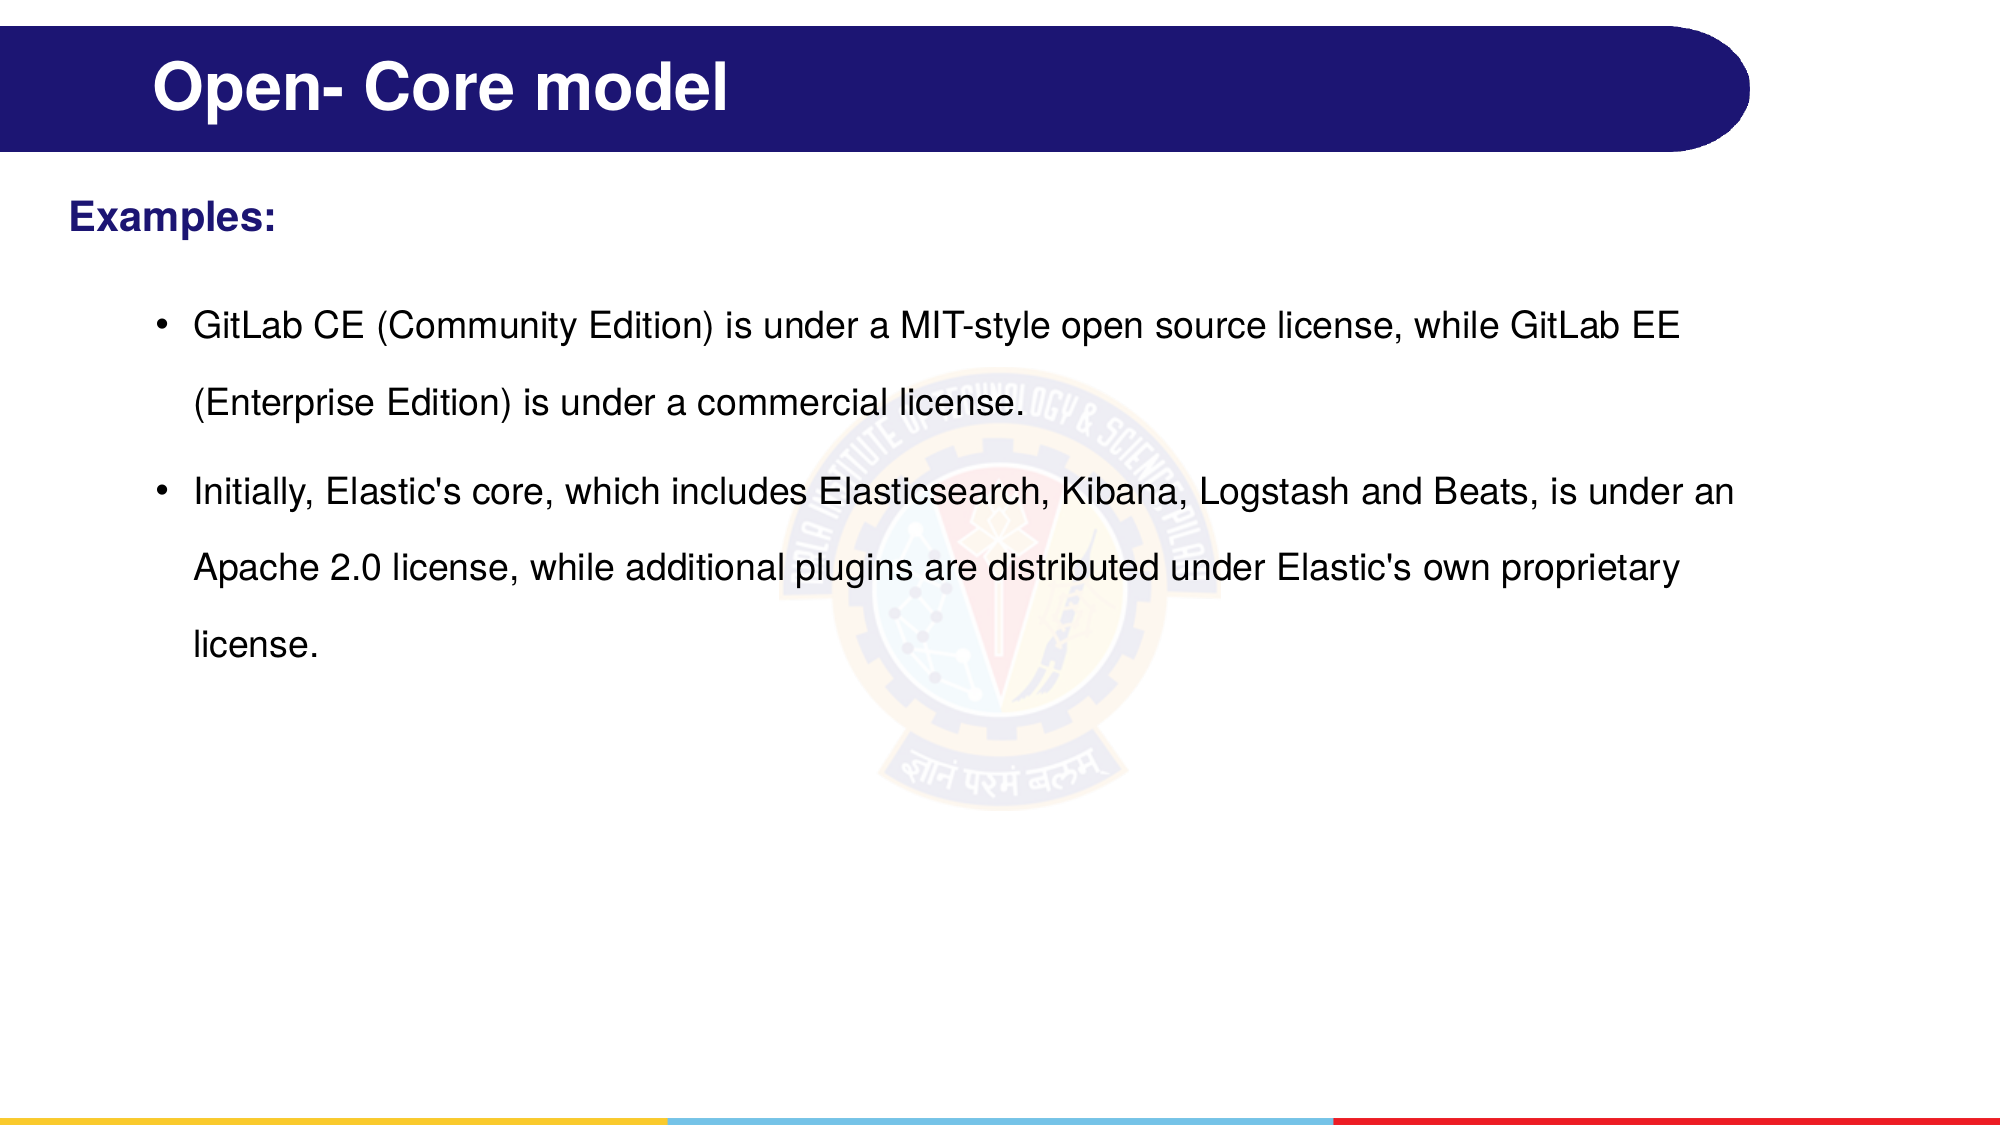

# Open- Core model
Examples:
GitLab CE (Community Edition) is under a MIT-style open source license, while GitLab EE (Enterprise Edition) is under a commercial license.
Initially, Elastic's core, which includes Elasticsearch, Kibana, Logstash and Beats, is under an Apache 2.0 license, while additional plugins are distributed under Elastic's own proprietary license.